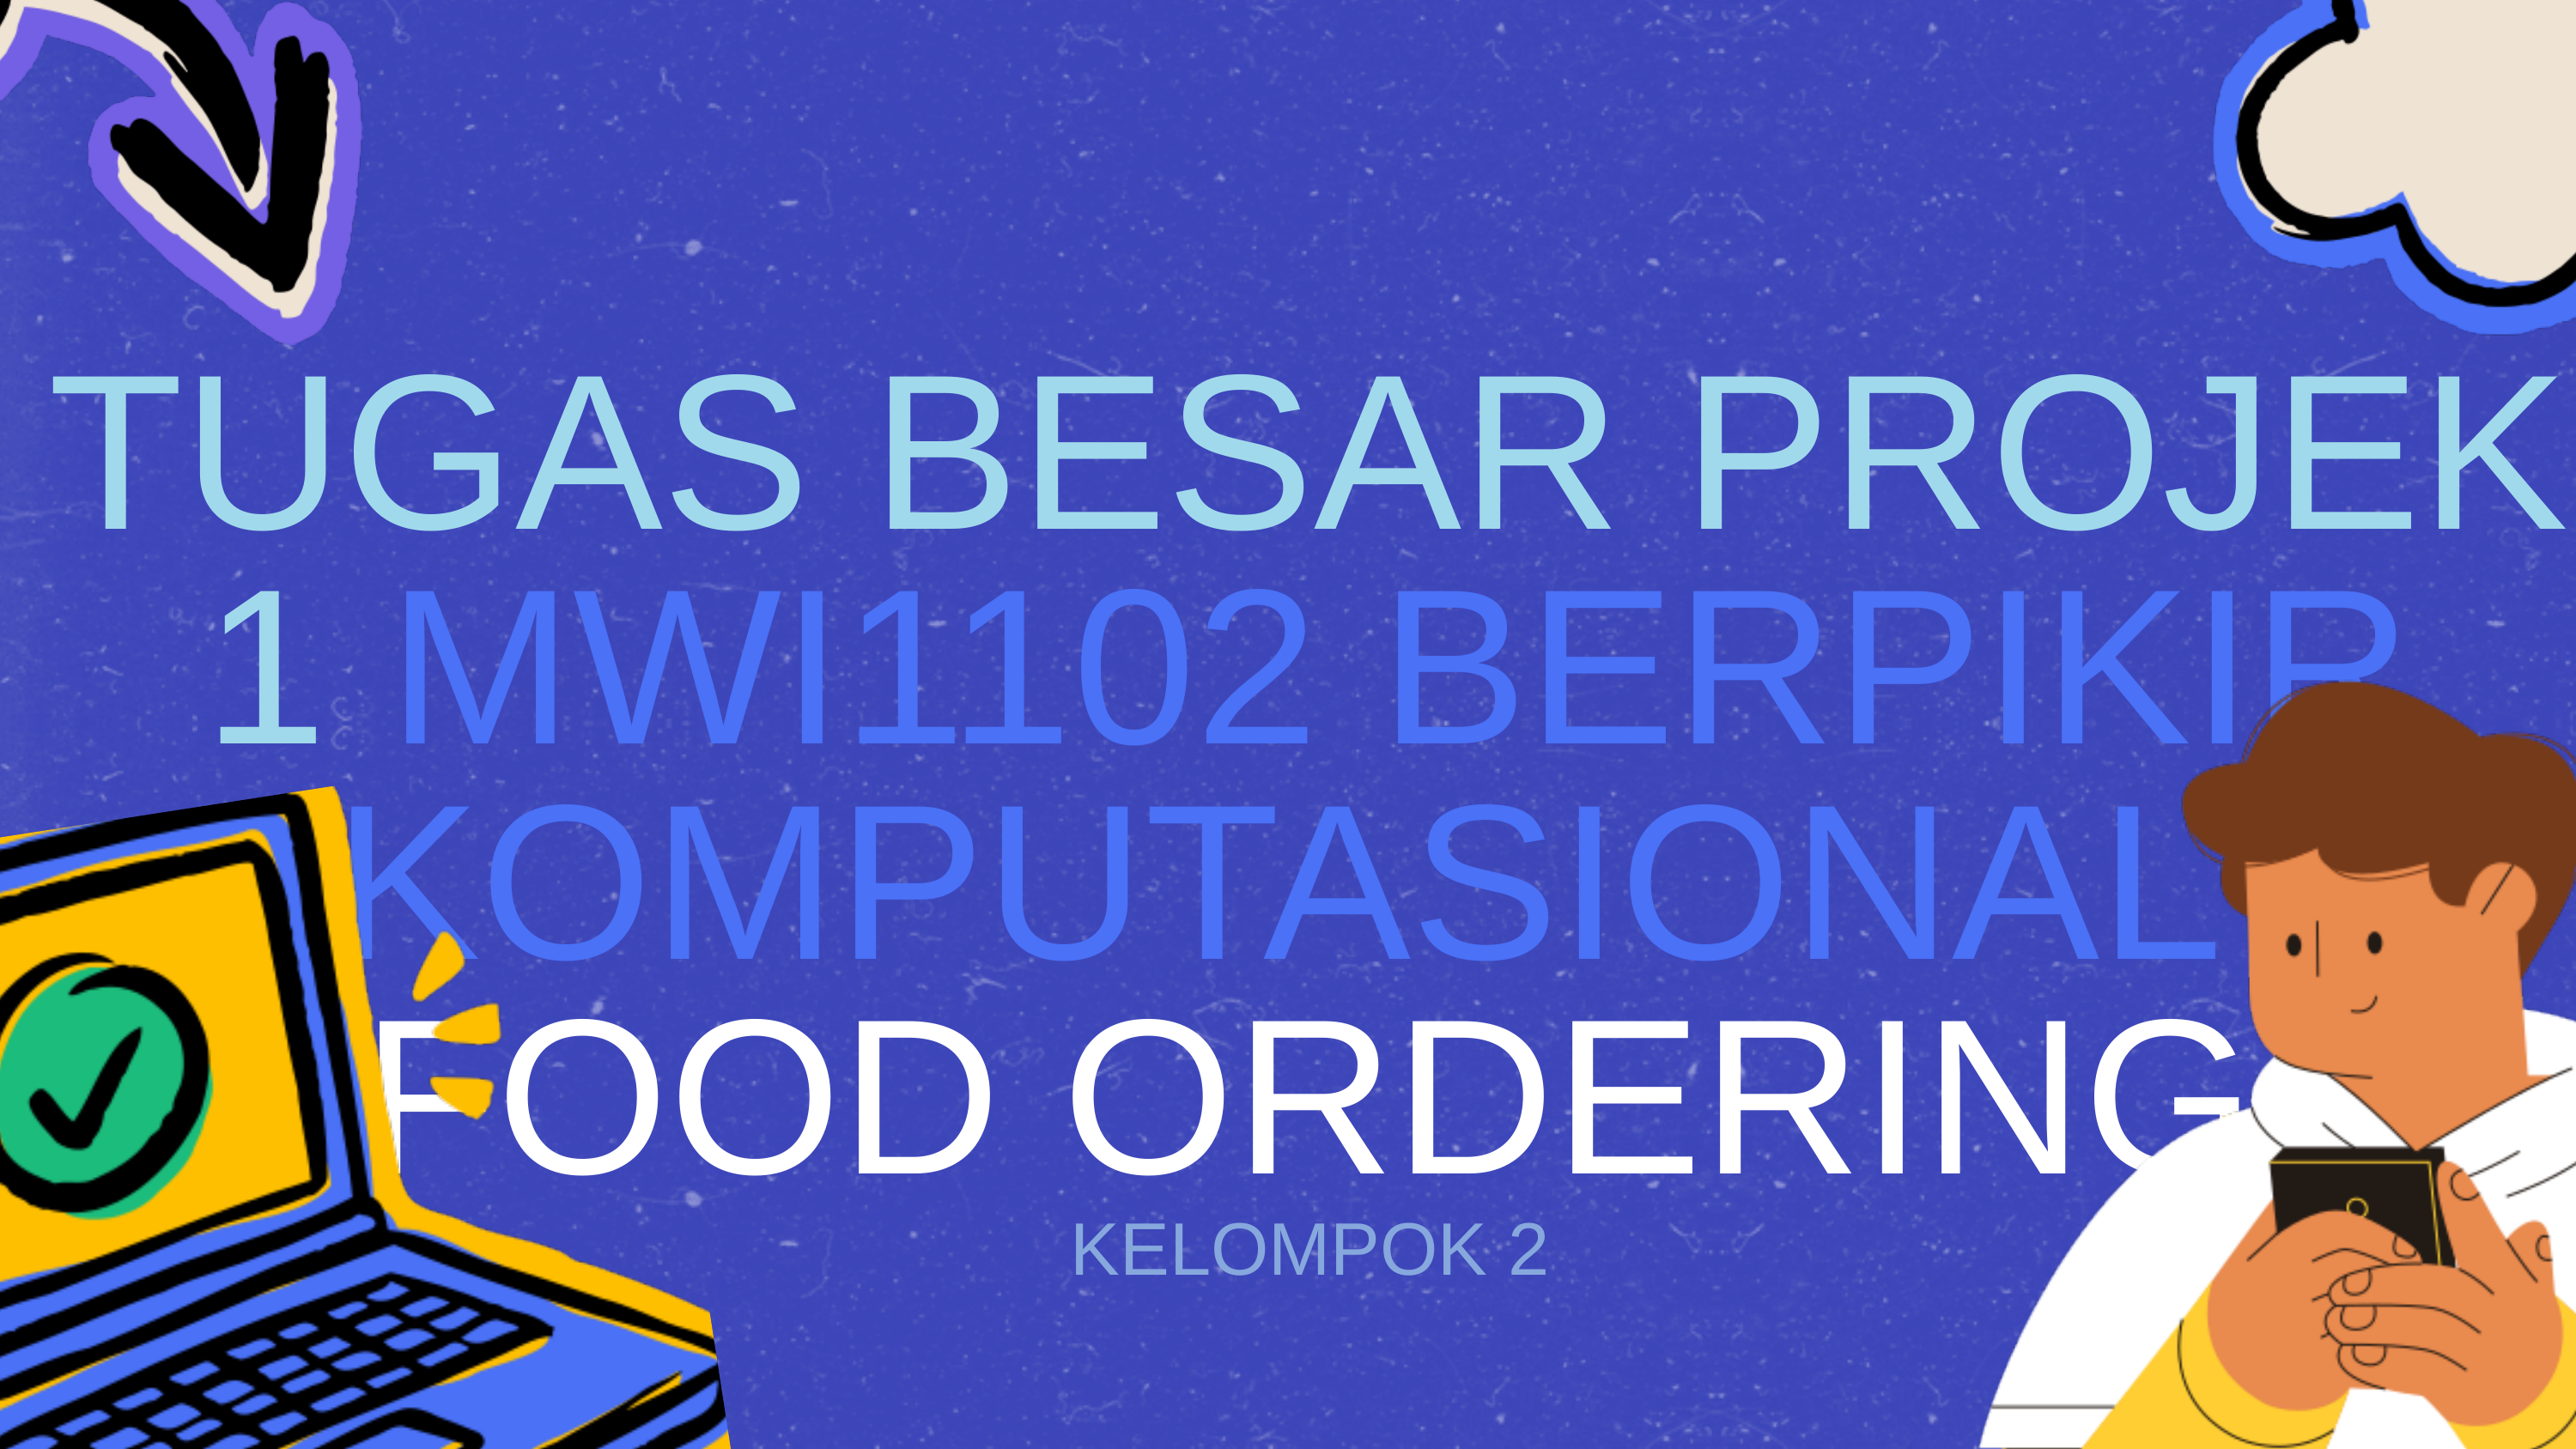

TUGAS BESAR PROJEK 1 MWI1102 BERPIKIR KOMPUTASIONAL
FOOD ORDERING
KELOMPOK 2